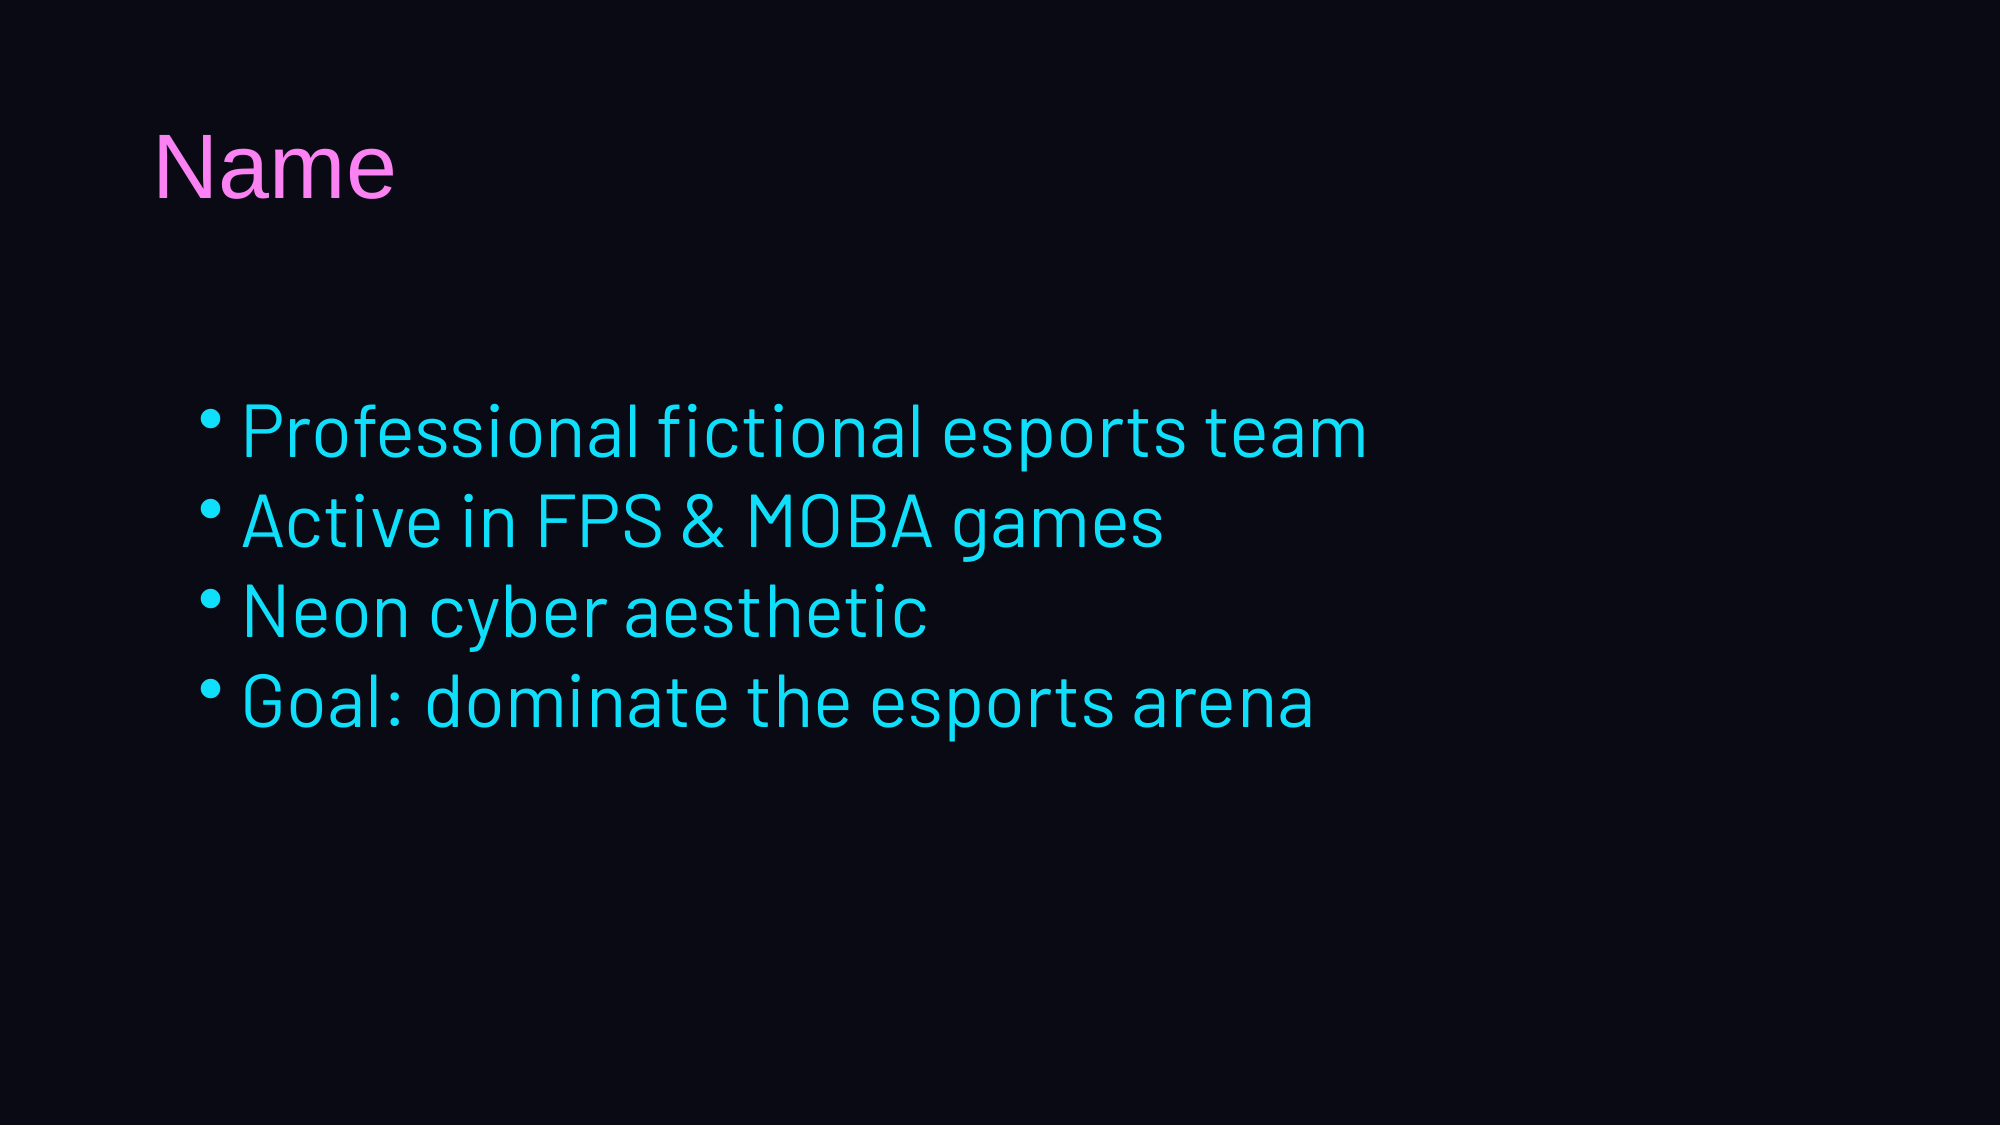

# Name
 Professional fictional esports team
 Active in FPS & MOBA games
 Neon cyber aesthetic
 Goal: dominate the esports arena